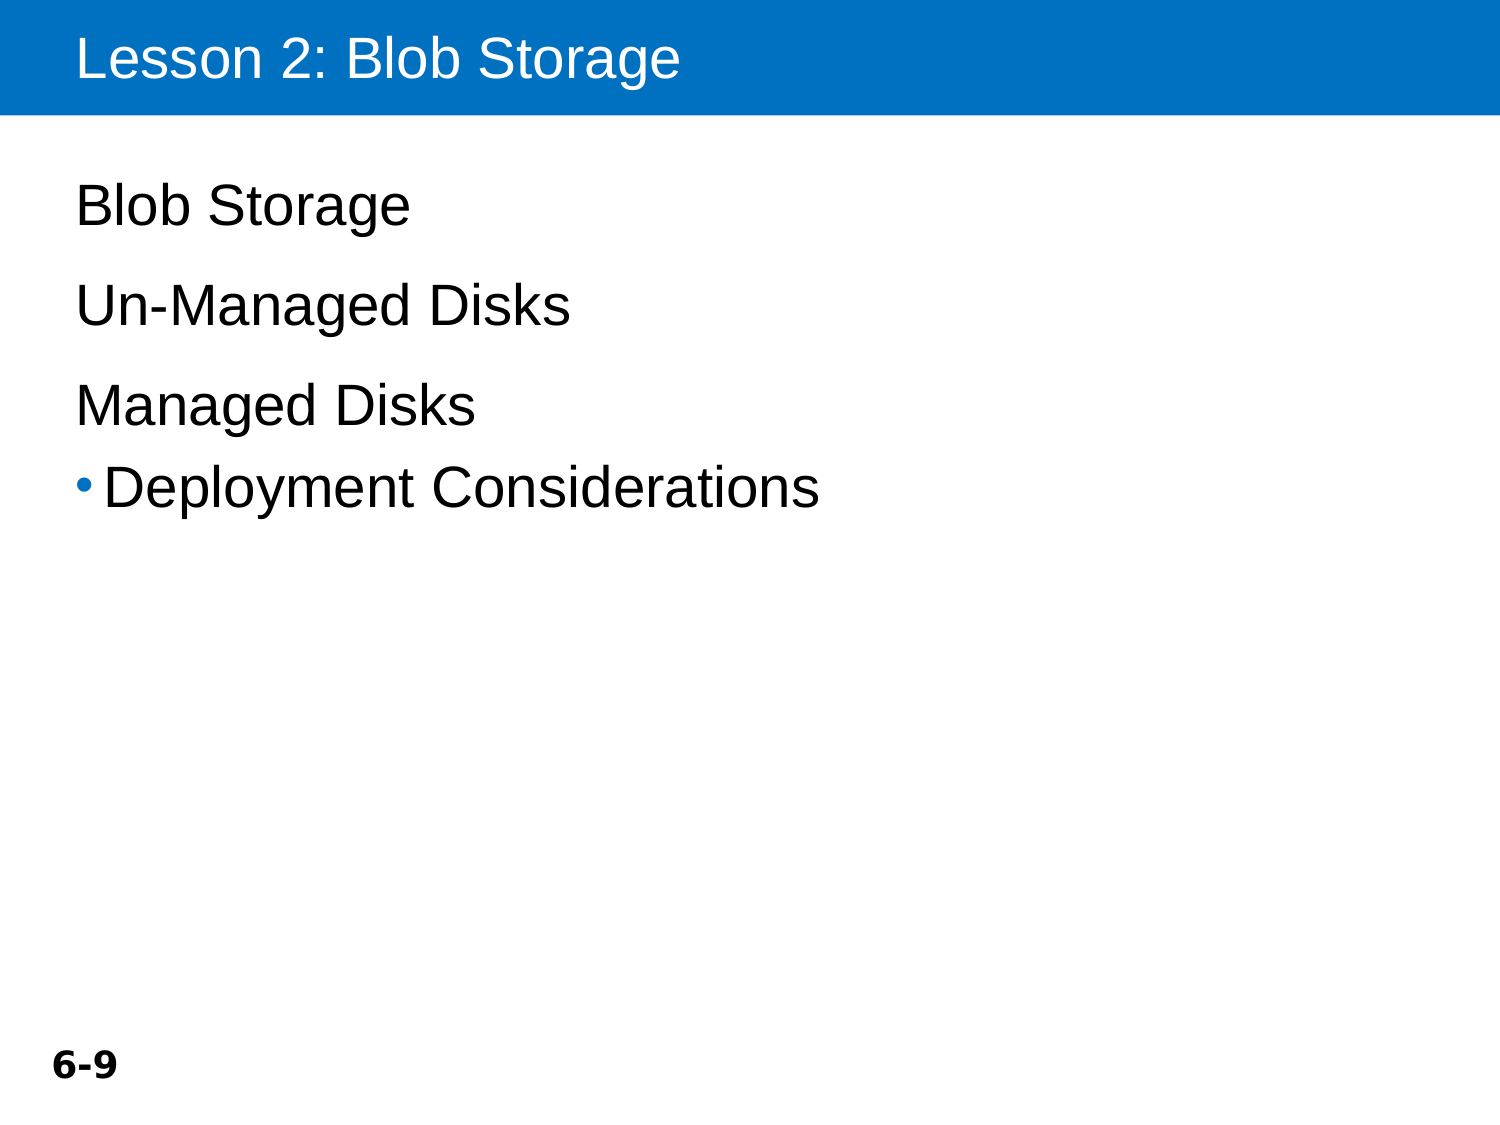

# Lesson 2: Blob Storage
Blob Storage
Un-Managed Disks
Managed Disks
Deployment Considerations
6-9